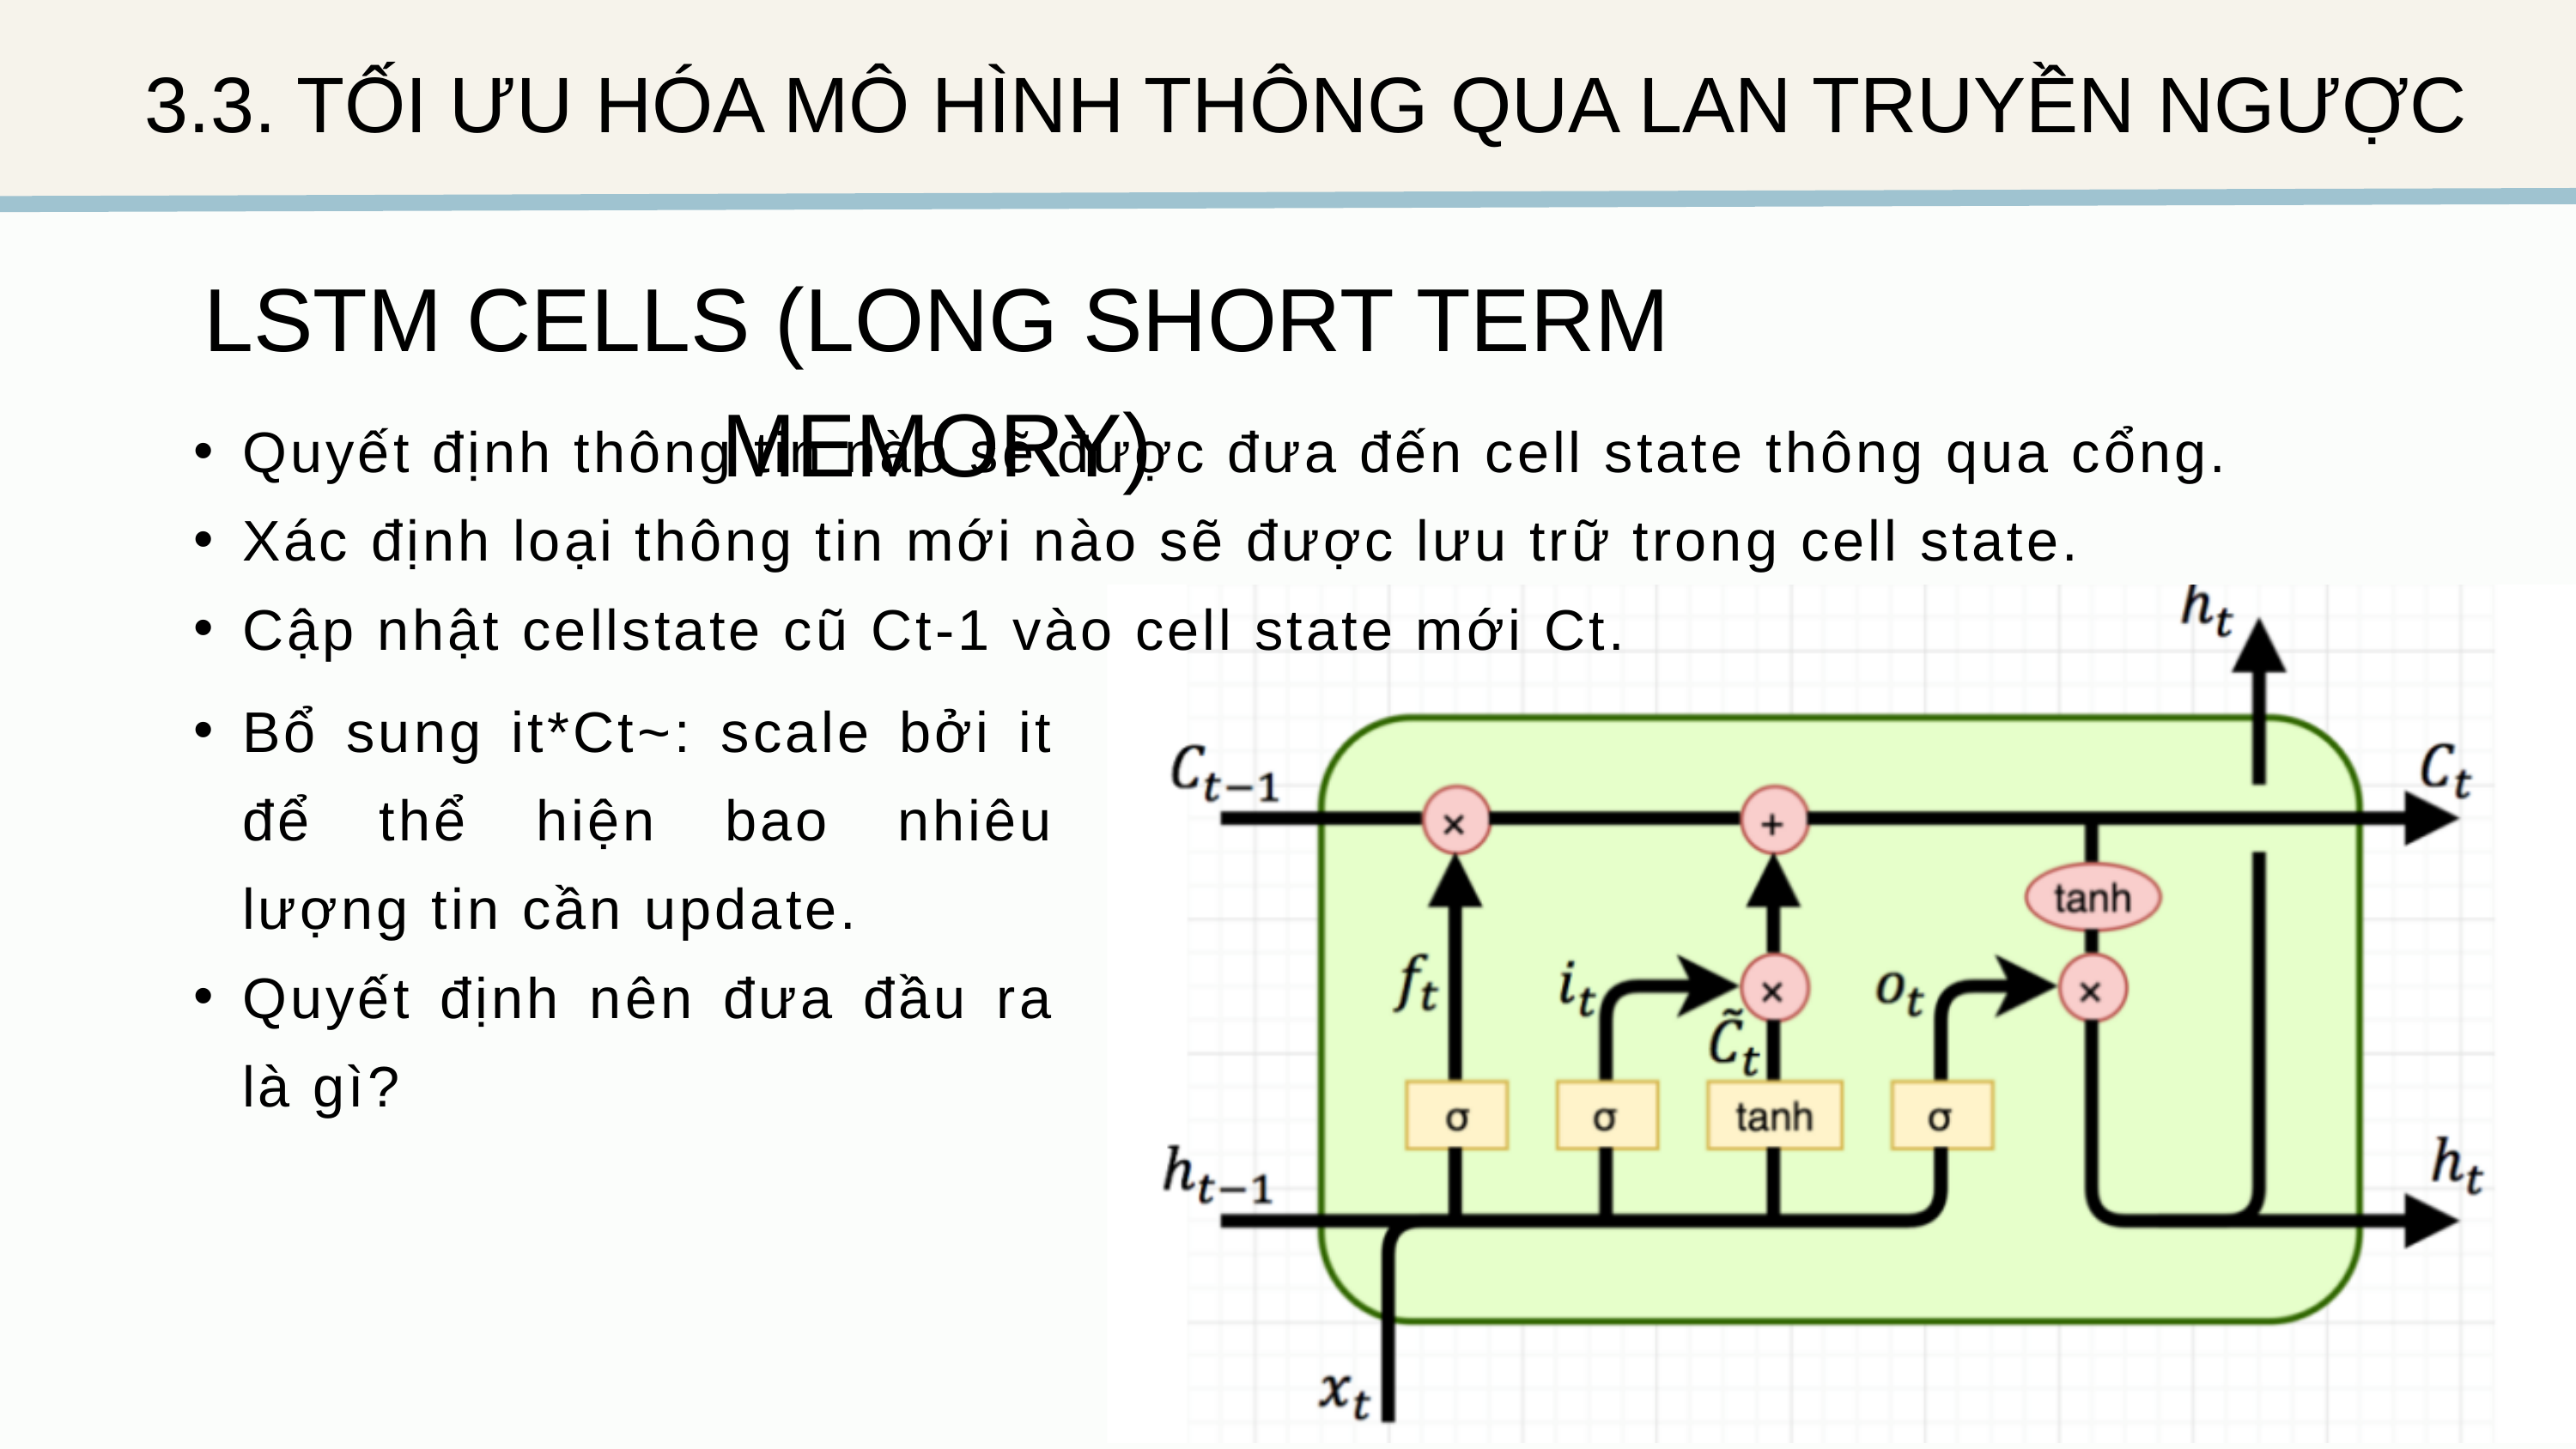

3.3. TỐI ƯU HÓA MÔ HÌNH THÔNG QUA LAN TRUYỀN NGƯỢC

LSTM CELLS (LONG SHORT TERM MEMORY)
Quyết định thông tin nào sẽ được đưa đến cell state thông qua cổng.
Xác định loại thông tin mới nào sẽ được lưu trữ trong cell state.
Cập nhật cellstate cũ Ct-1 vào cell state mới Ct.

Bổ sung it*Ct~: scale bởi it để thể hiện bao nhiêu lượng tin cần update.
Quyết định nên đưa đầu ra là gì?